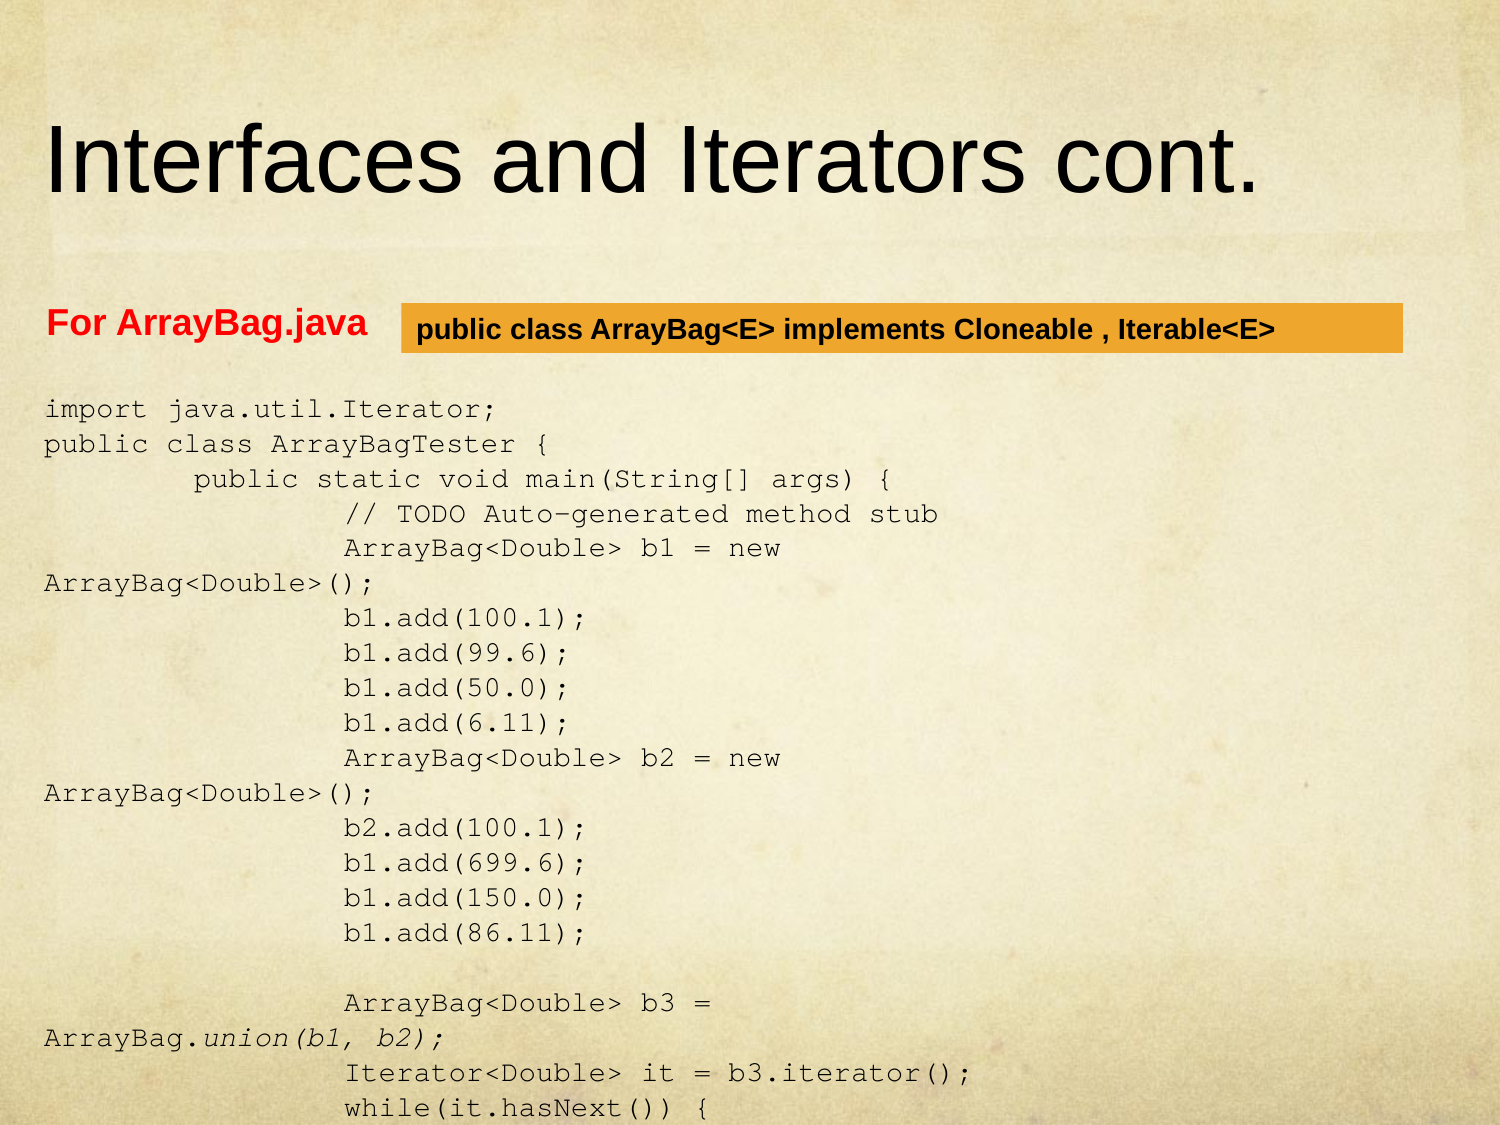

# Interfaces and Iterators cont.
For ArrayBag.java
public class ArrayBag<E> implements Cloneable , Iterable<E>
import java.util.Iterator;
public class ArrayBagTester {
	public static void main(String[] args) {
		// TODO Auto-generated method stub
		ArrayBag<Double> b1 = new ArrayBag<Double>();
		b1.add(100.1);
		b1.add(99.6);
		b1.add(50.0);
		b1.add(6.11);
		ArrayBag<Double> b2 = new ArrayBag<Double>();
		b2.add(100.1);
		b1.add(699.6);
		b1.add(150.0);
		b1.add(86.11);

		ArrayBag<Double> b3 = ArrayBag.union(b1, b2);
		Iterator<Double> it = b3.iterator();
		while(it.hasNext()) {
			System.out.print(it.next() + ",");
		}}}